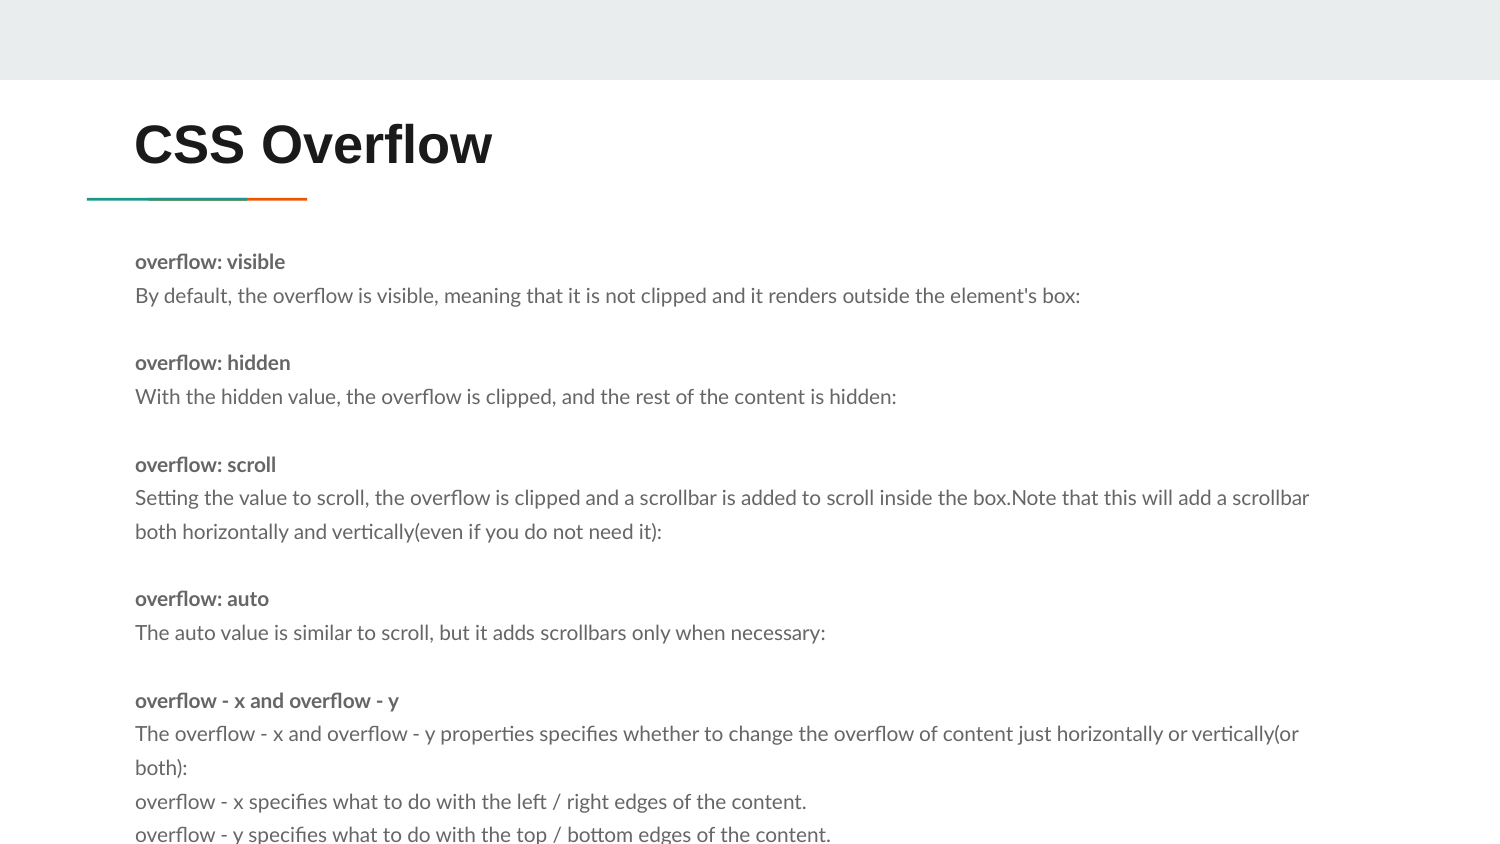

# CSS Overflow
overflow: visible
By default, the overflow is visible, meaning that it is not clipped and it renders outside the element's box:

overflow: hidden
With the hidden value, the overflow is clipped, and the rest of the content is hidden:

overflow: scroll
Setting the value to scroll, the overflow is clipped and a scrollbar is added to scroll inside the box.Note that this will add a scrollbar both horizontally and vertically(even if you do not need it):

overflow: auto
The auto value is similar to scroll, but it adds scrollbars only when necessary:

overflow - x and overflow - y
The overflow - x and overflow - y properties specifies whether to change the overflow of content just horizontally or vertically(or both):
overflow - x specifies what to do with the left / right edges of the content.
overflow - y specifies what to do with the top / bottom edges of the content.